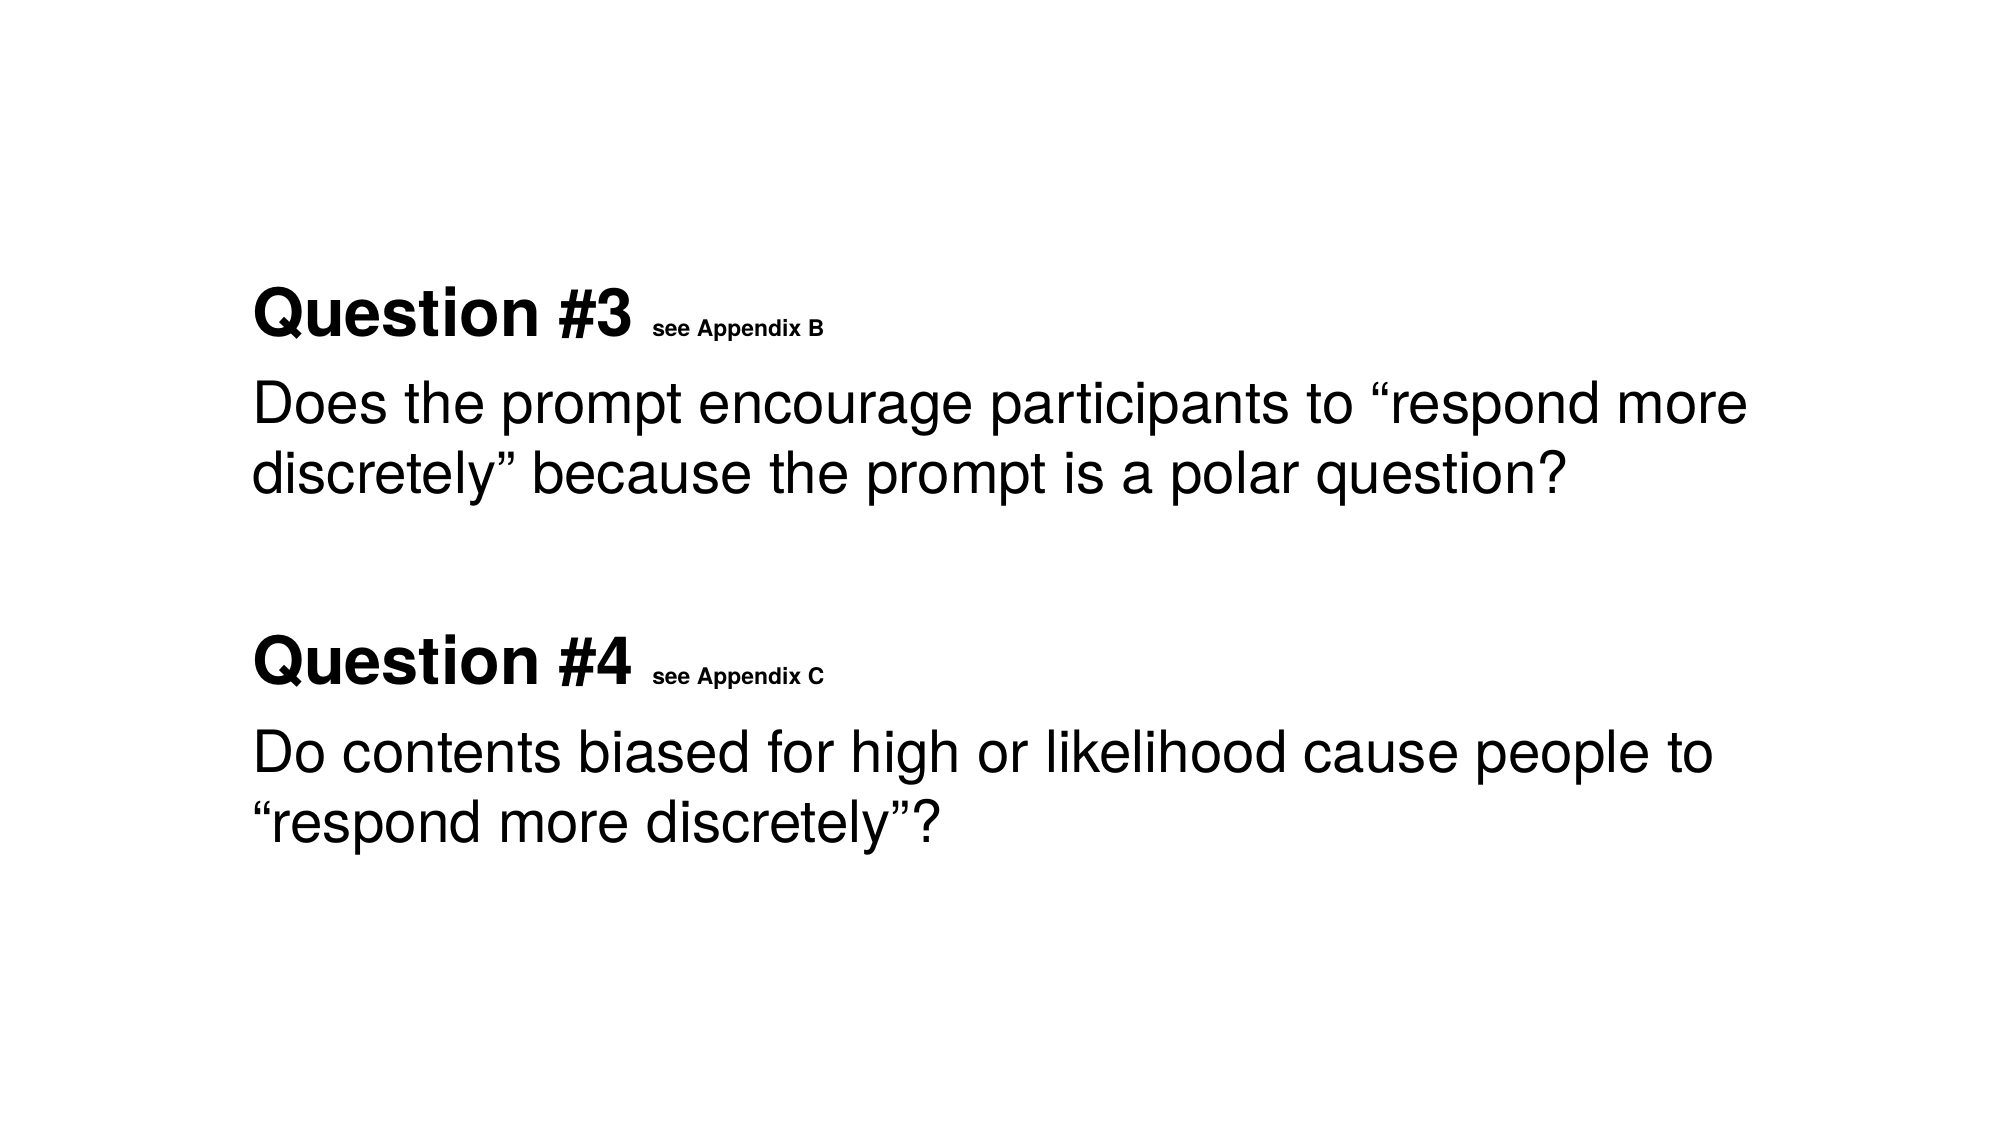

Question #3 see Appendix B
Does the prompt encourage participants to “respond more discretely” because the prompt is a polar question?

Question #4 see Appendix C
Do contents biased for high or likelihood cause people to “respond more discretely”?